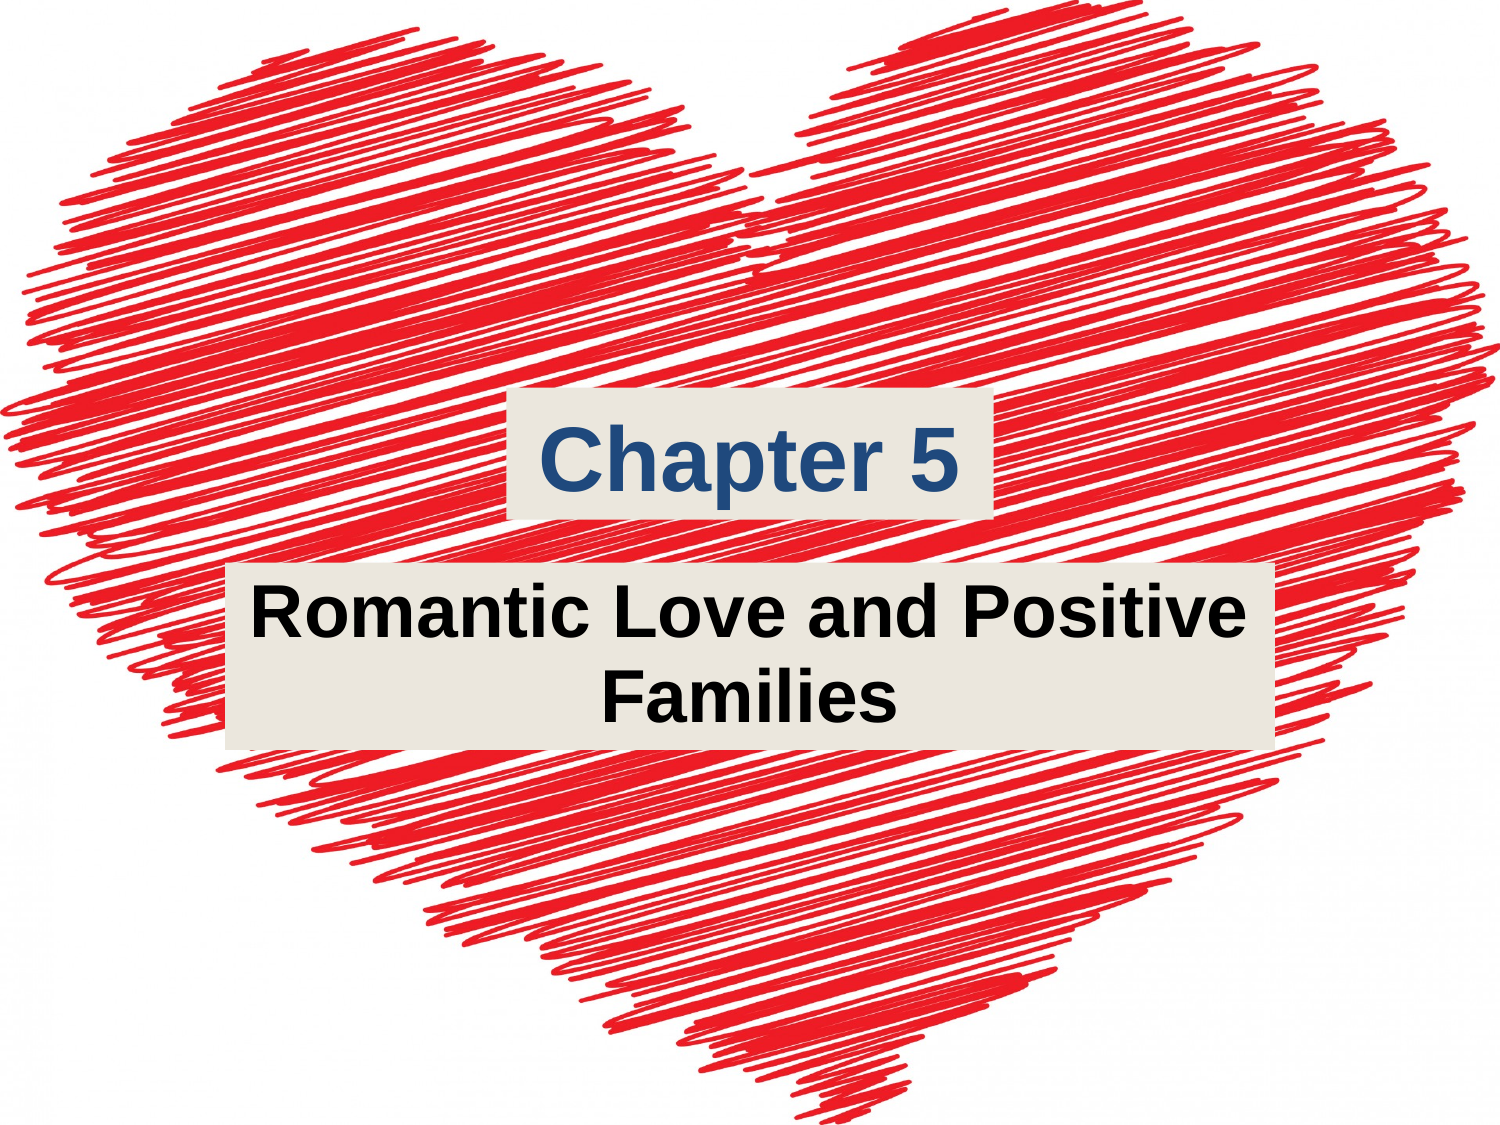

Chapter 5
Romantic Love and Positive Families